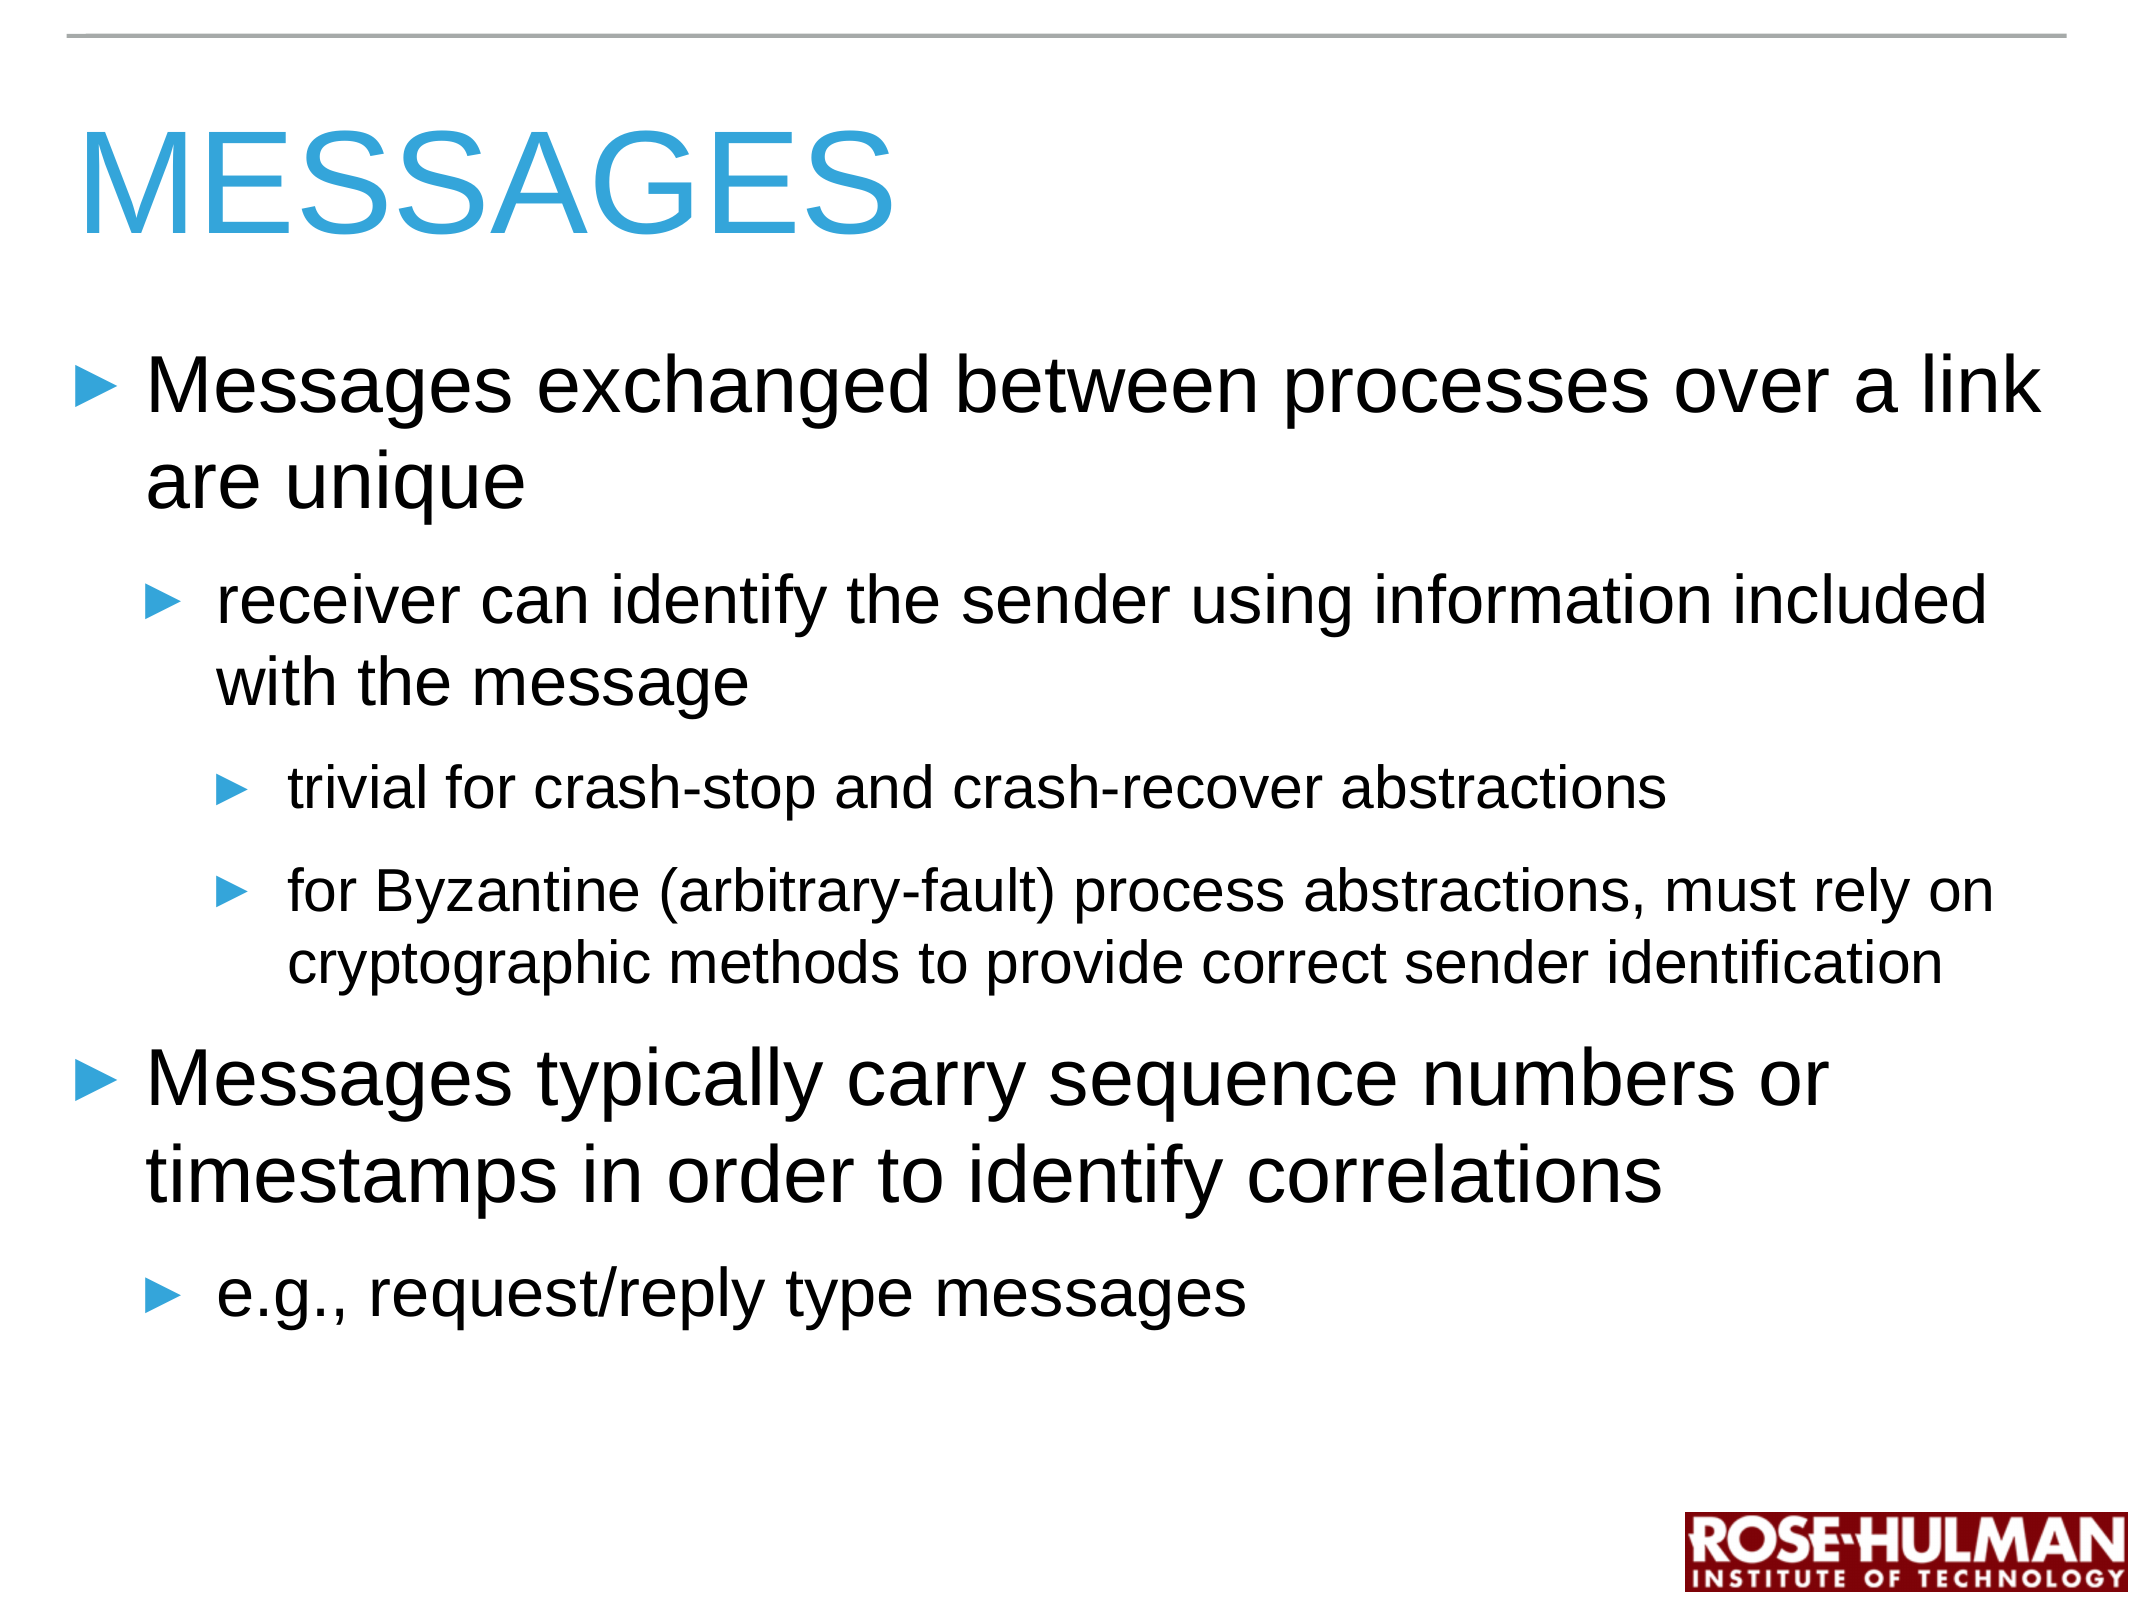

# messages
Messages exchanged between processes over a link are unique
receiver can identify the sender using information included with the message
trivial for crash-stop and crash-recover abstractions
for Byzantine (arbitrary-fault) process abstractions, must rely on cryptographic methods to provide correct sender identification
Messages typically carry sequence numbers or timestamps in order to identify correlations
e.g., request/reply type messages
38